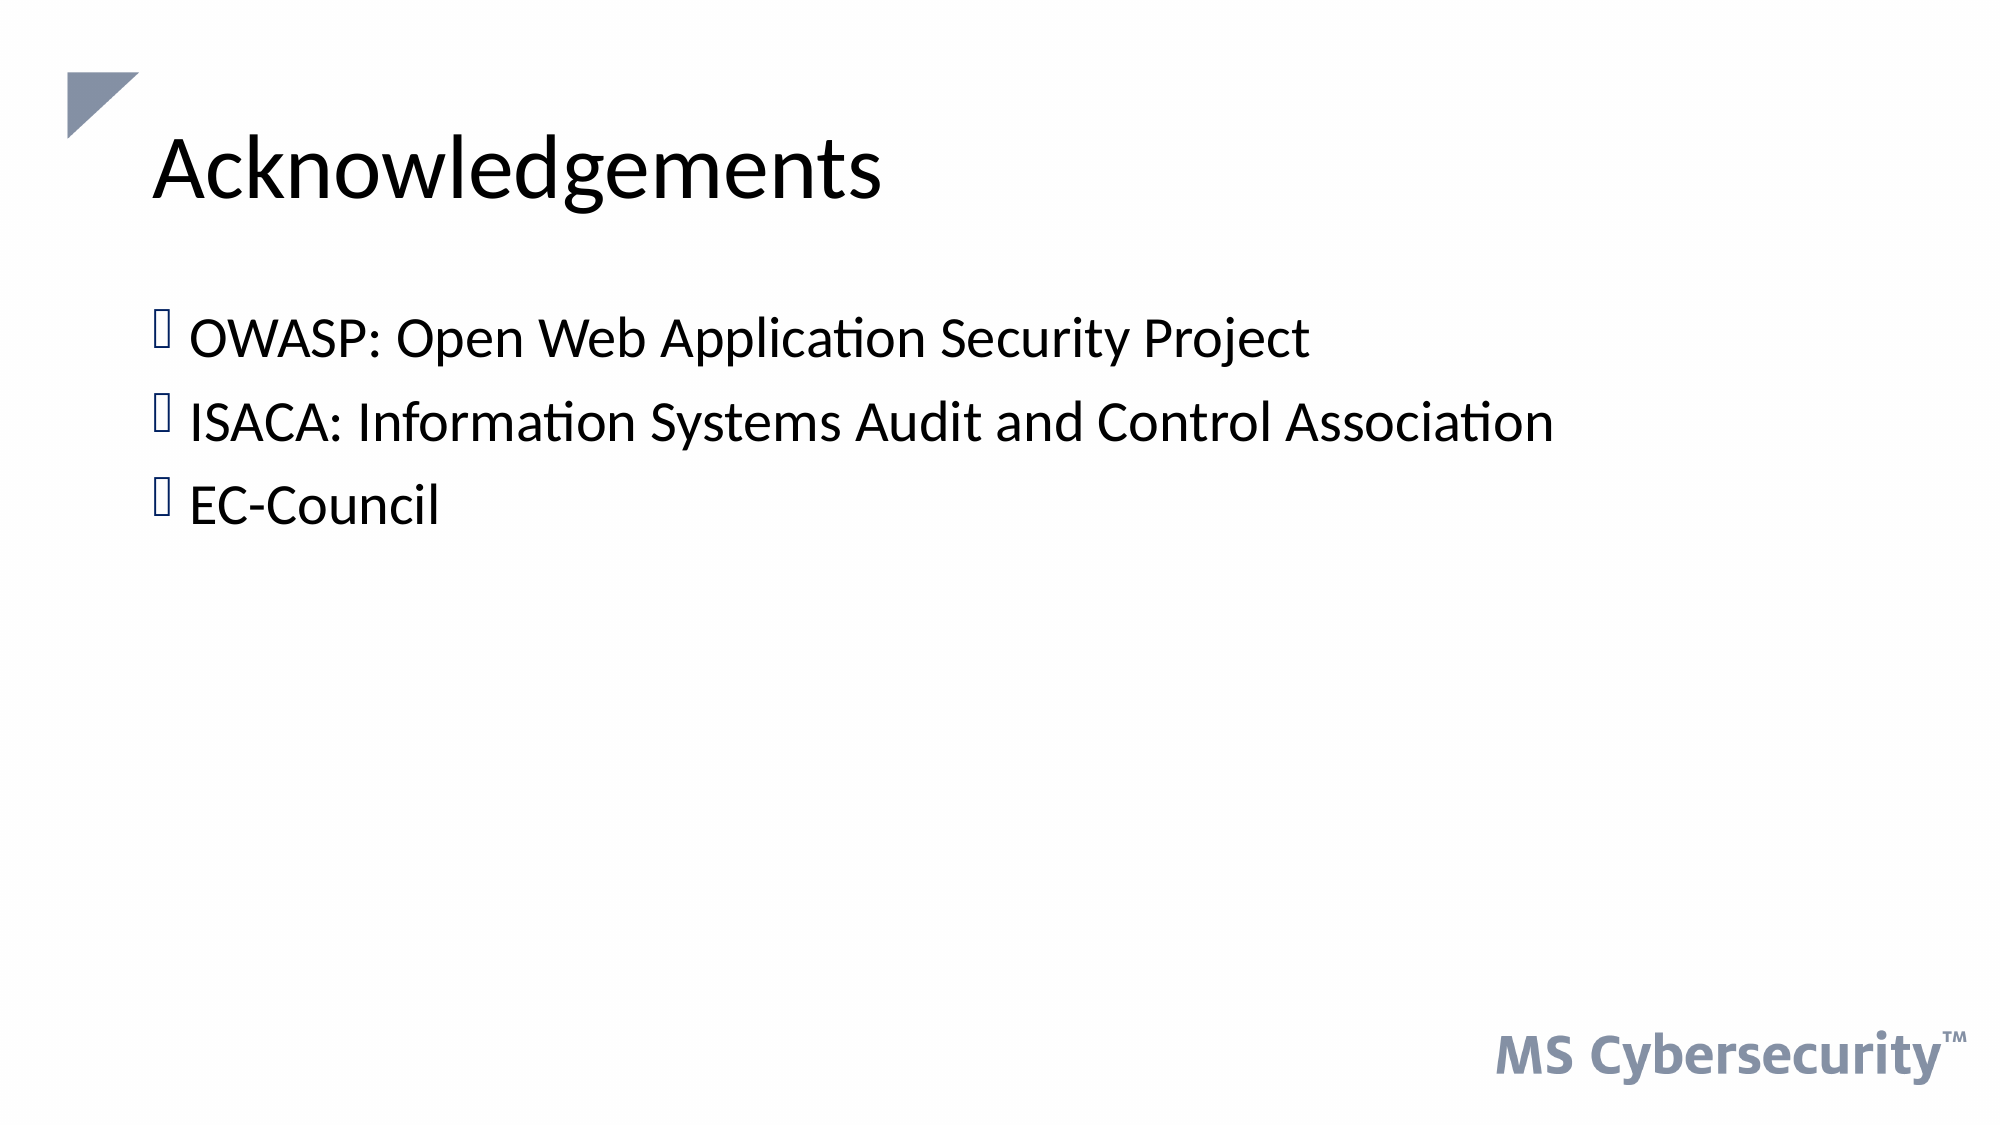

# Acknowledgements
OWASP: Open Web Application Security Project
ISACA: Information Systems Audit and Control Association
EC-Council